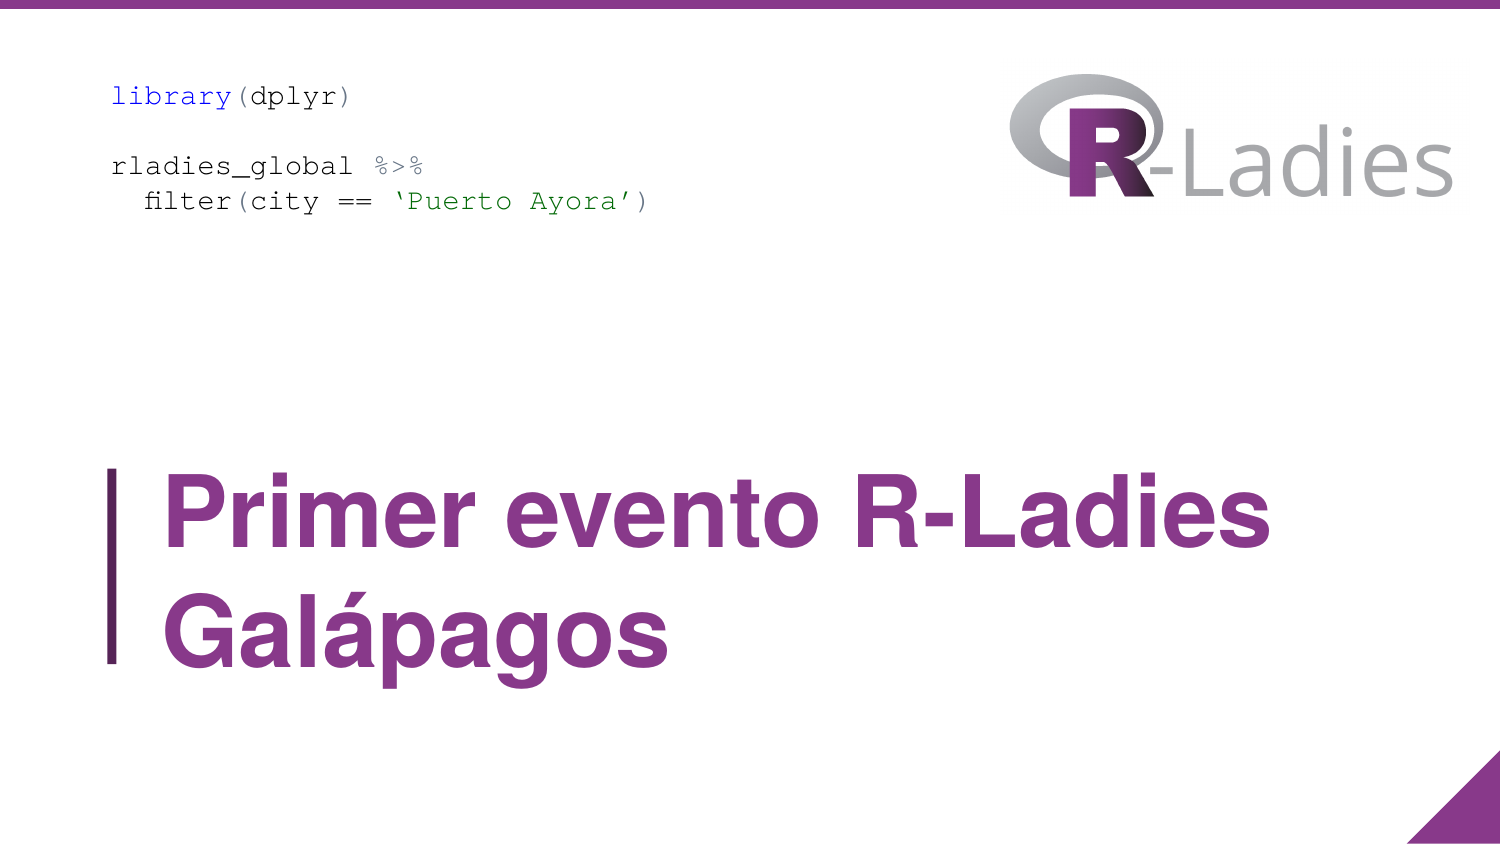

library(dplyr)

rladies_global %>%
  filter(city == ‘Puerto Ayora’)
# Primer evento R-Ladies Galápagos